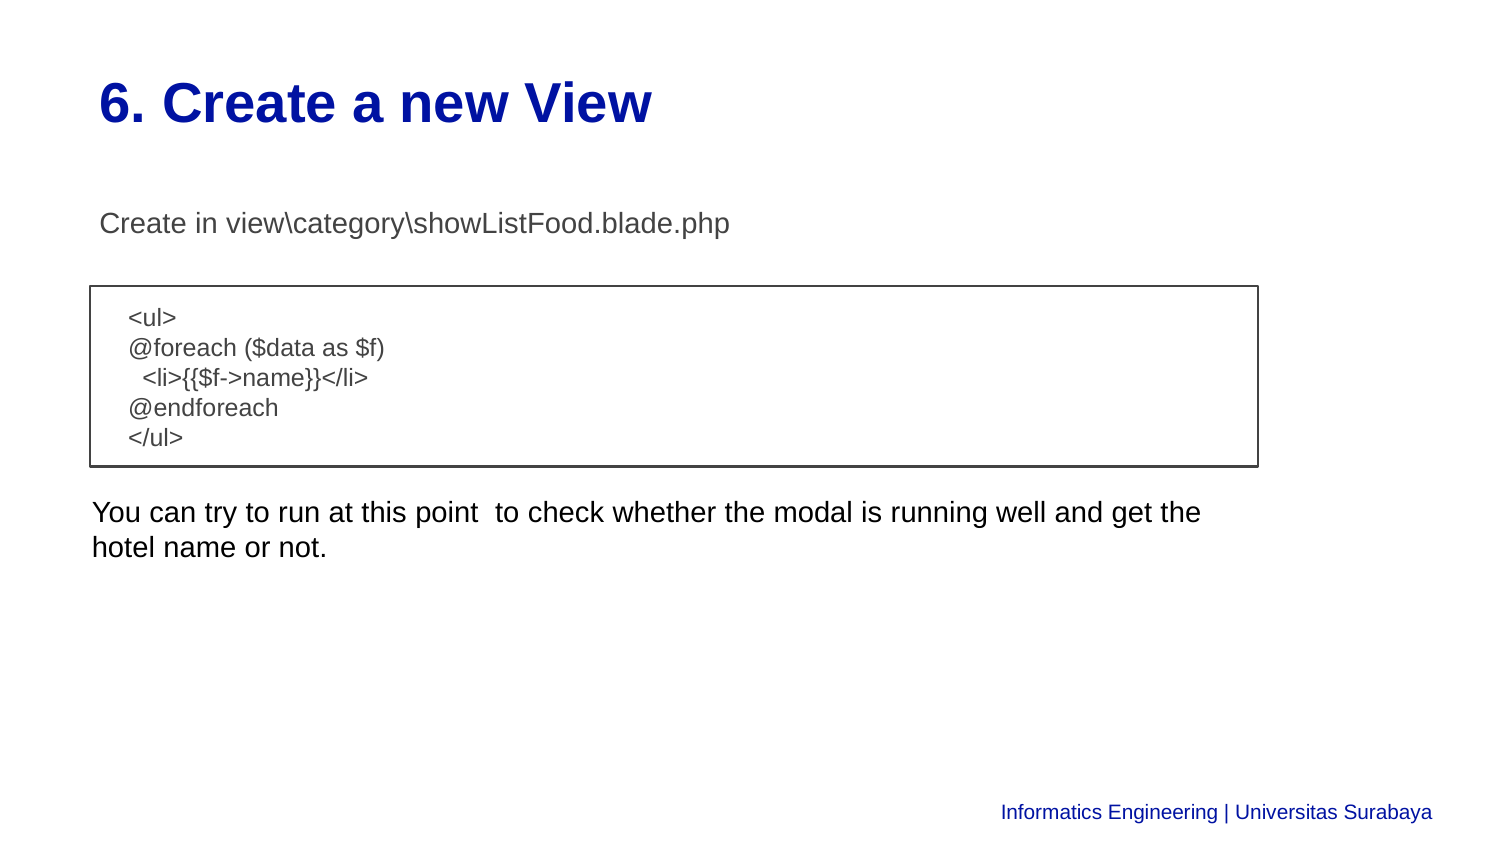

6. Create a new View
Create in view\category\showListFood.blade.php
<ul>
@foreach ($data as $f)
  <li>{{$f->name}}</li>
@endforeach
</ul>
You can try to run at this point  to check whether the modal is running well and get the hotel name or not.
Informatics Engineering | Universitas Surabaya